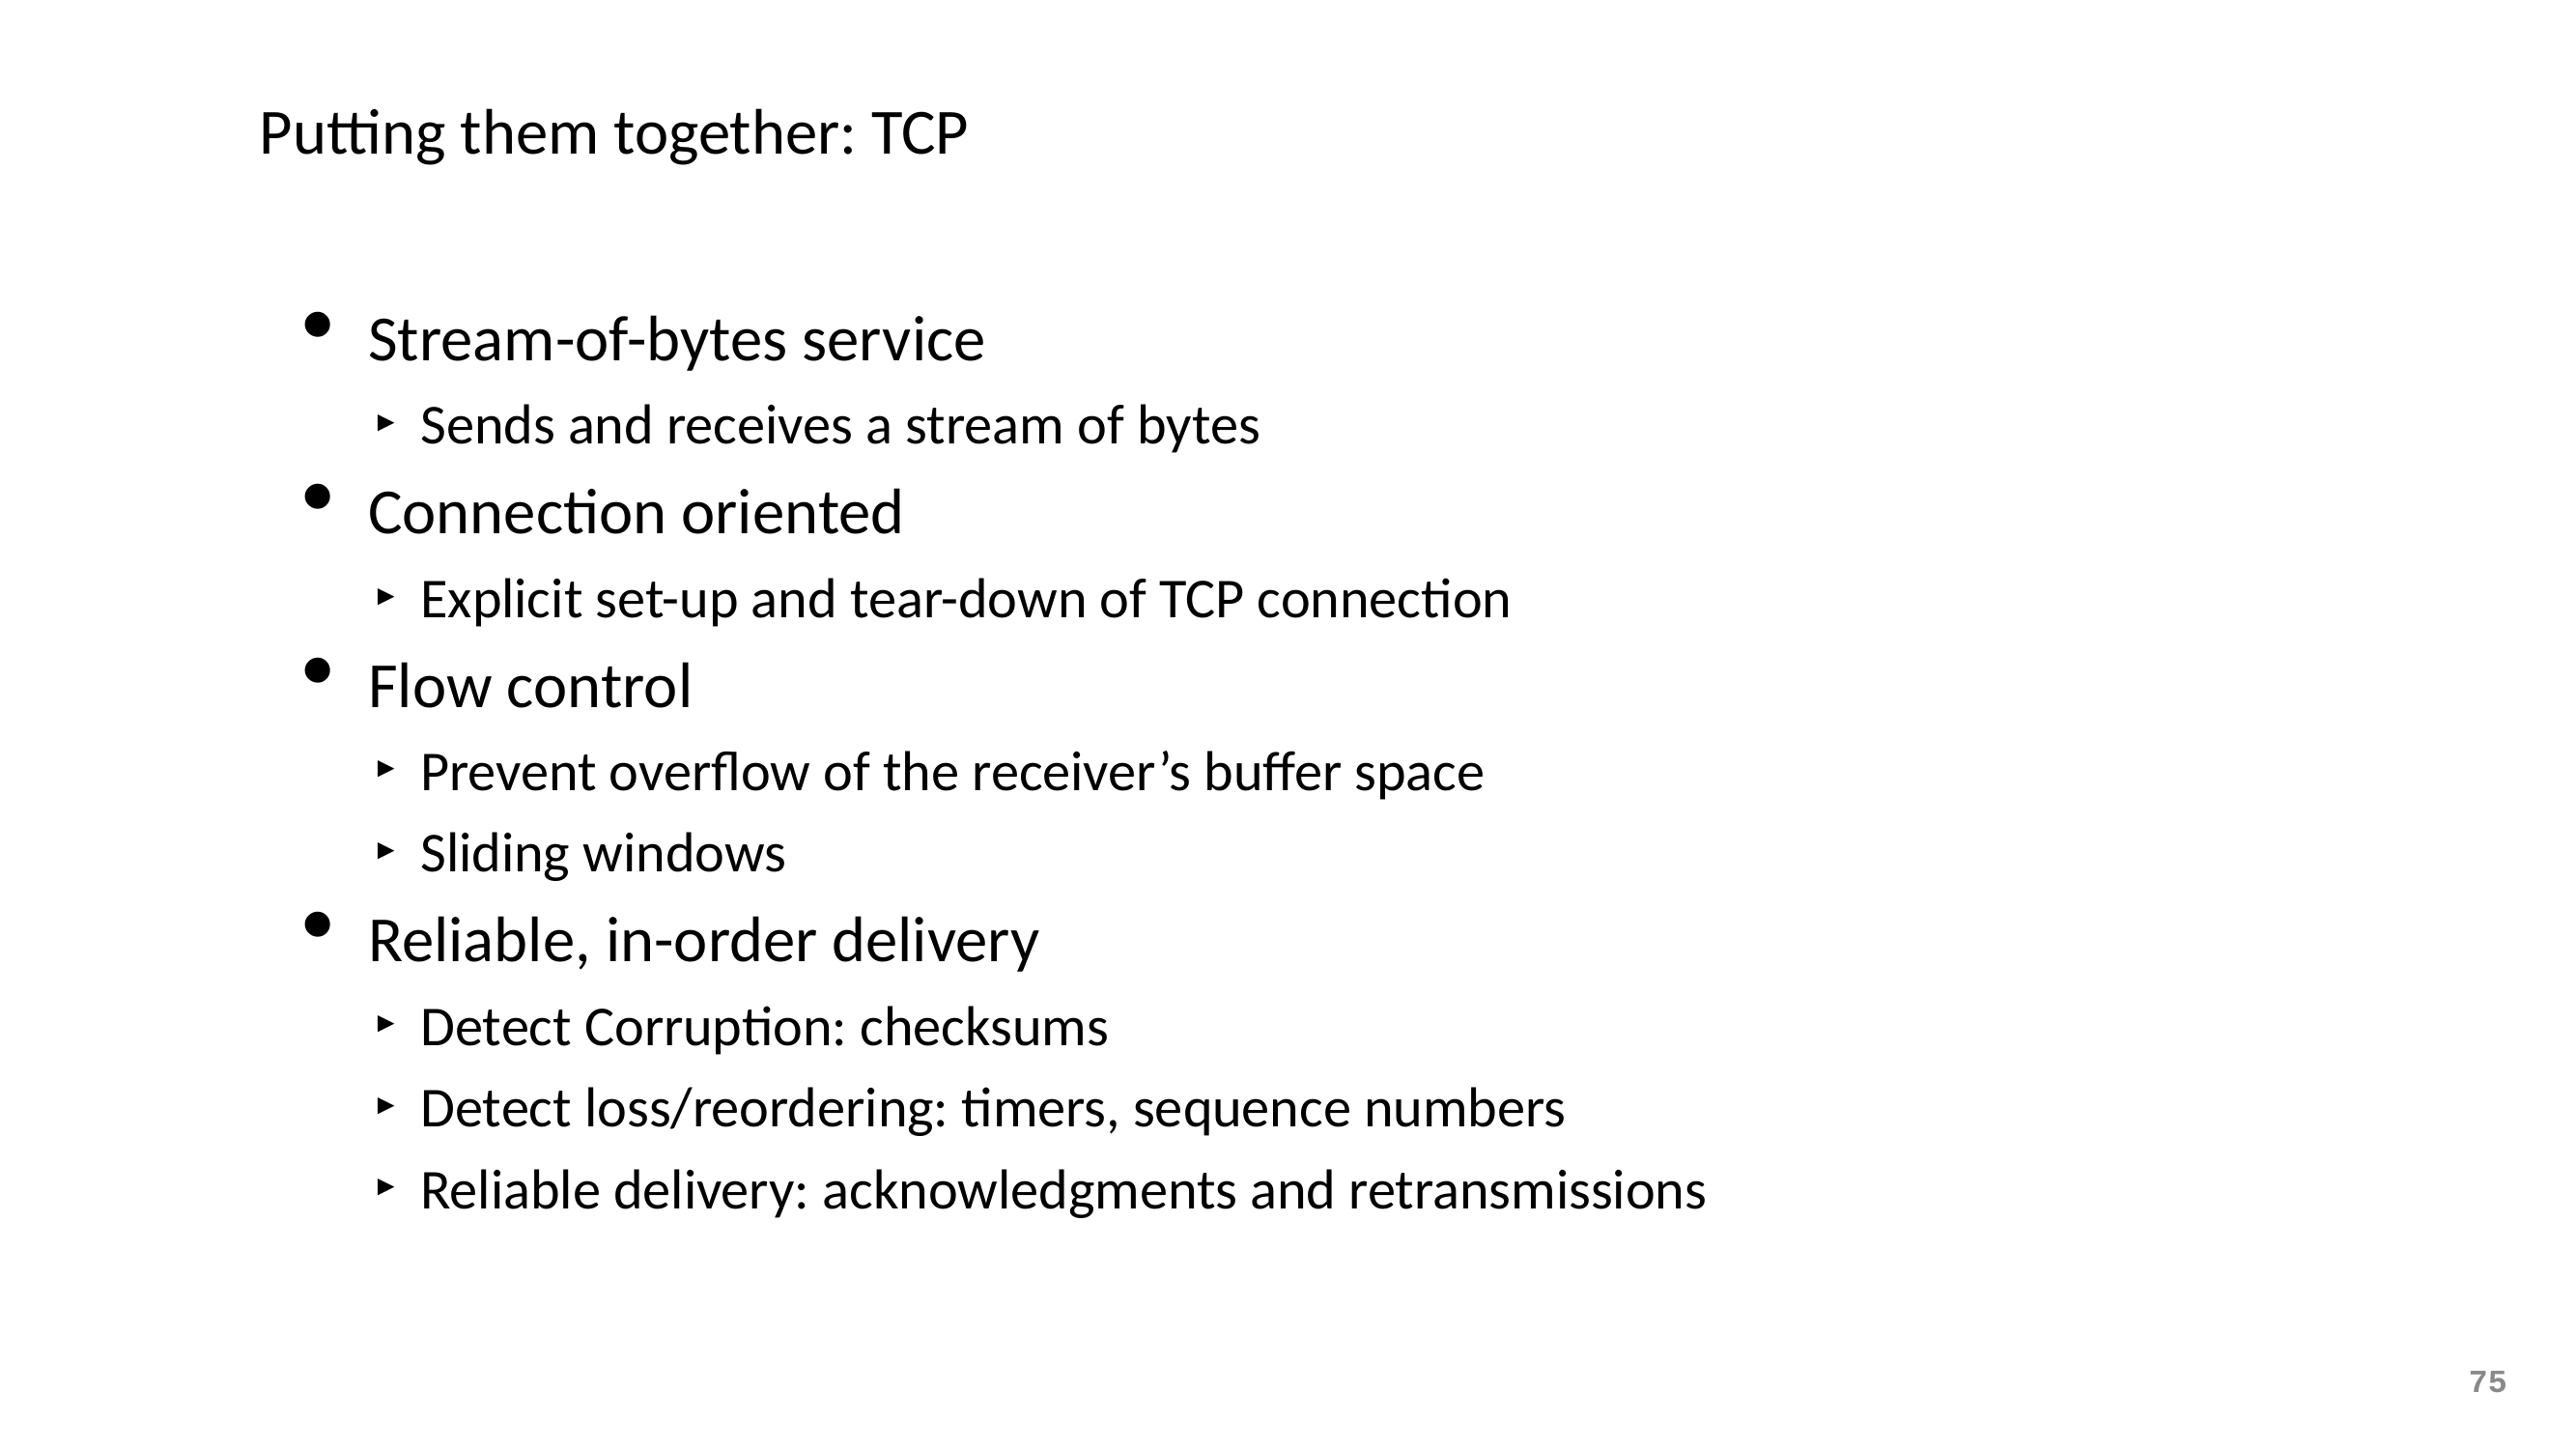

# Putting them together: TCP
Stream-of-bytes service
Sends and receives a stream of bytes
Connection oriented
Explicit set-up and tear-down of TCP connection
Flow control
Prevent overflow of the receiver’s buffer space
Sliding windows
Reliable, in-order delivery
Detect Corruption: checksums
Detect loss/reordering: timers, sequence numbers
Reliable delivery: acknowledgments and retransmissions

75